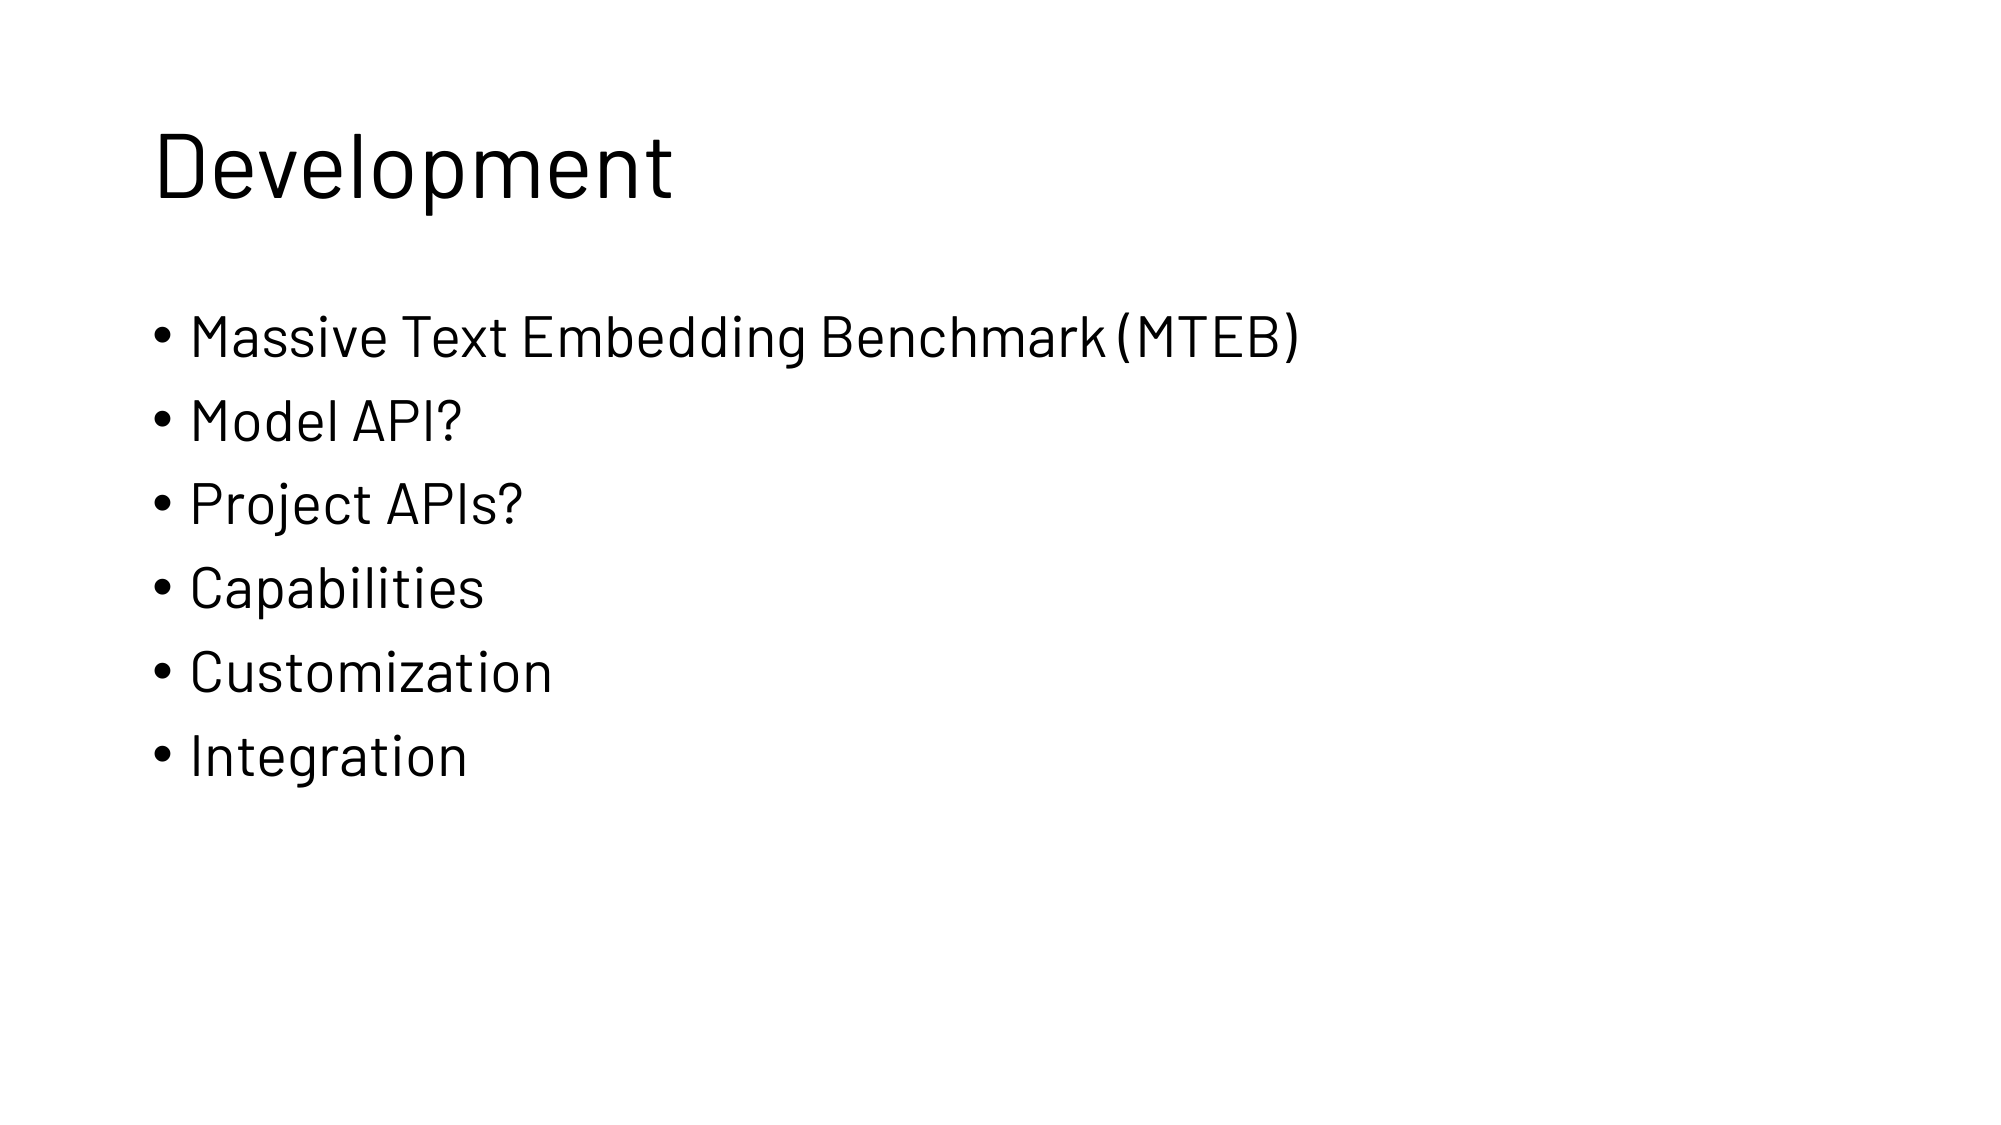

# Development
Massive Text Embedding Benchmark (MTEB)
Model API?
Project APIs?
Capabilities
Customization
Integration